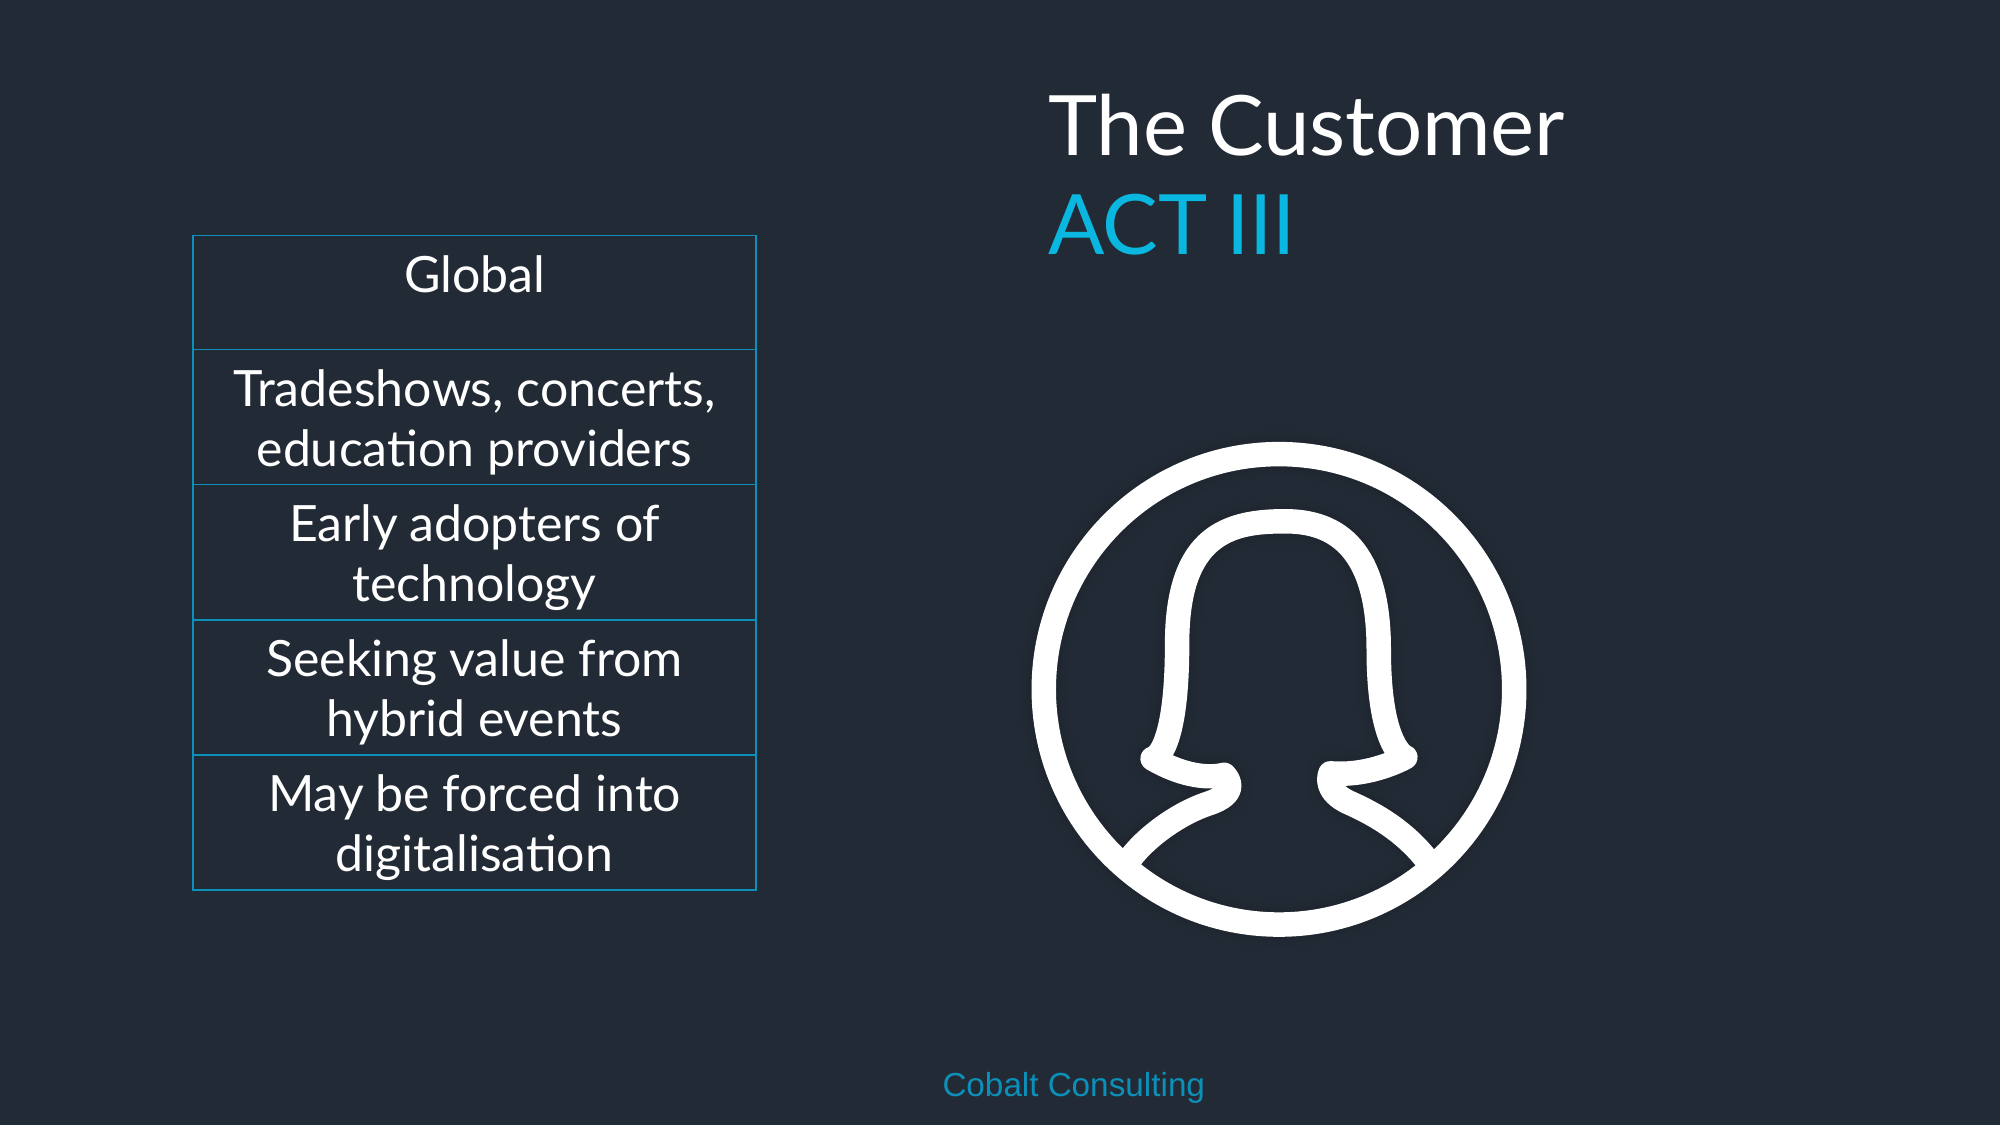

The Customer
ACT III
| Global |
| --- |
| Tradeshows, concerts, education providers |
| Early adopters of technology |
| Seeking value from hybrid events |
| May be forced into digitalisation |

	Cobalt Consulting